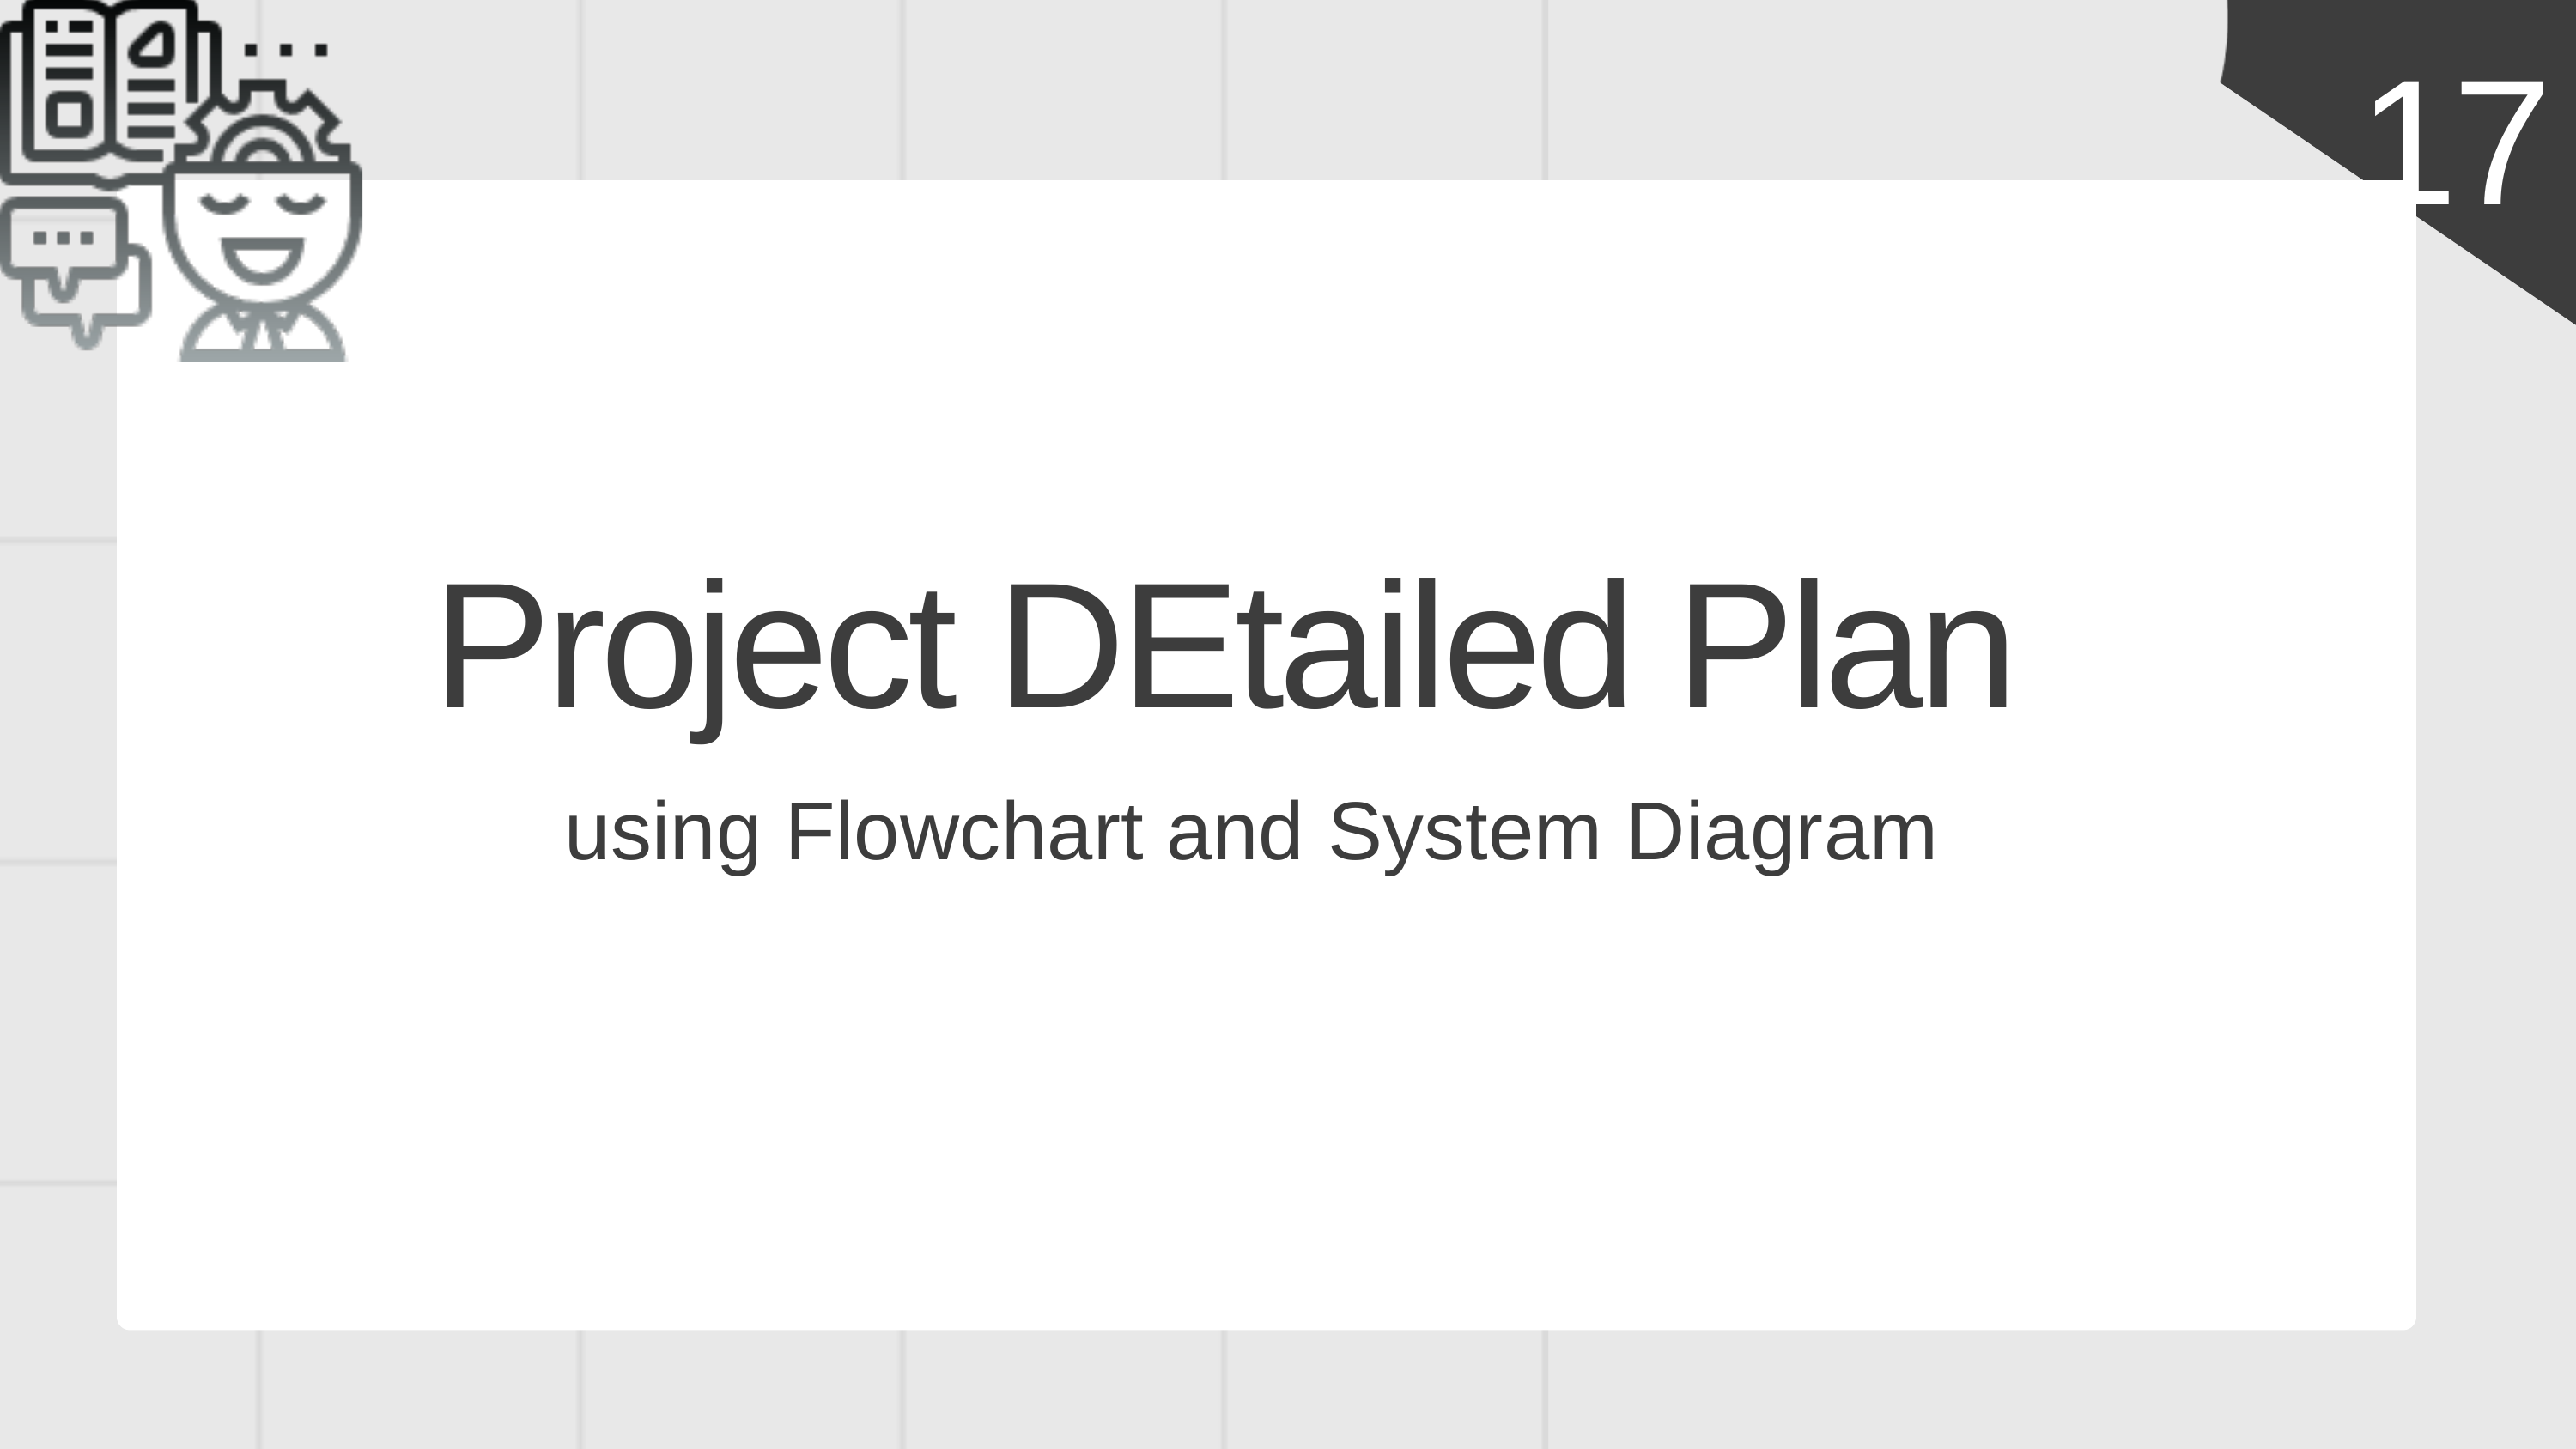

17

Project DEtailed Plan
using Flowchart and System Diagram